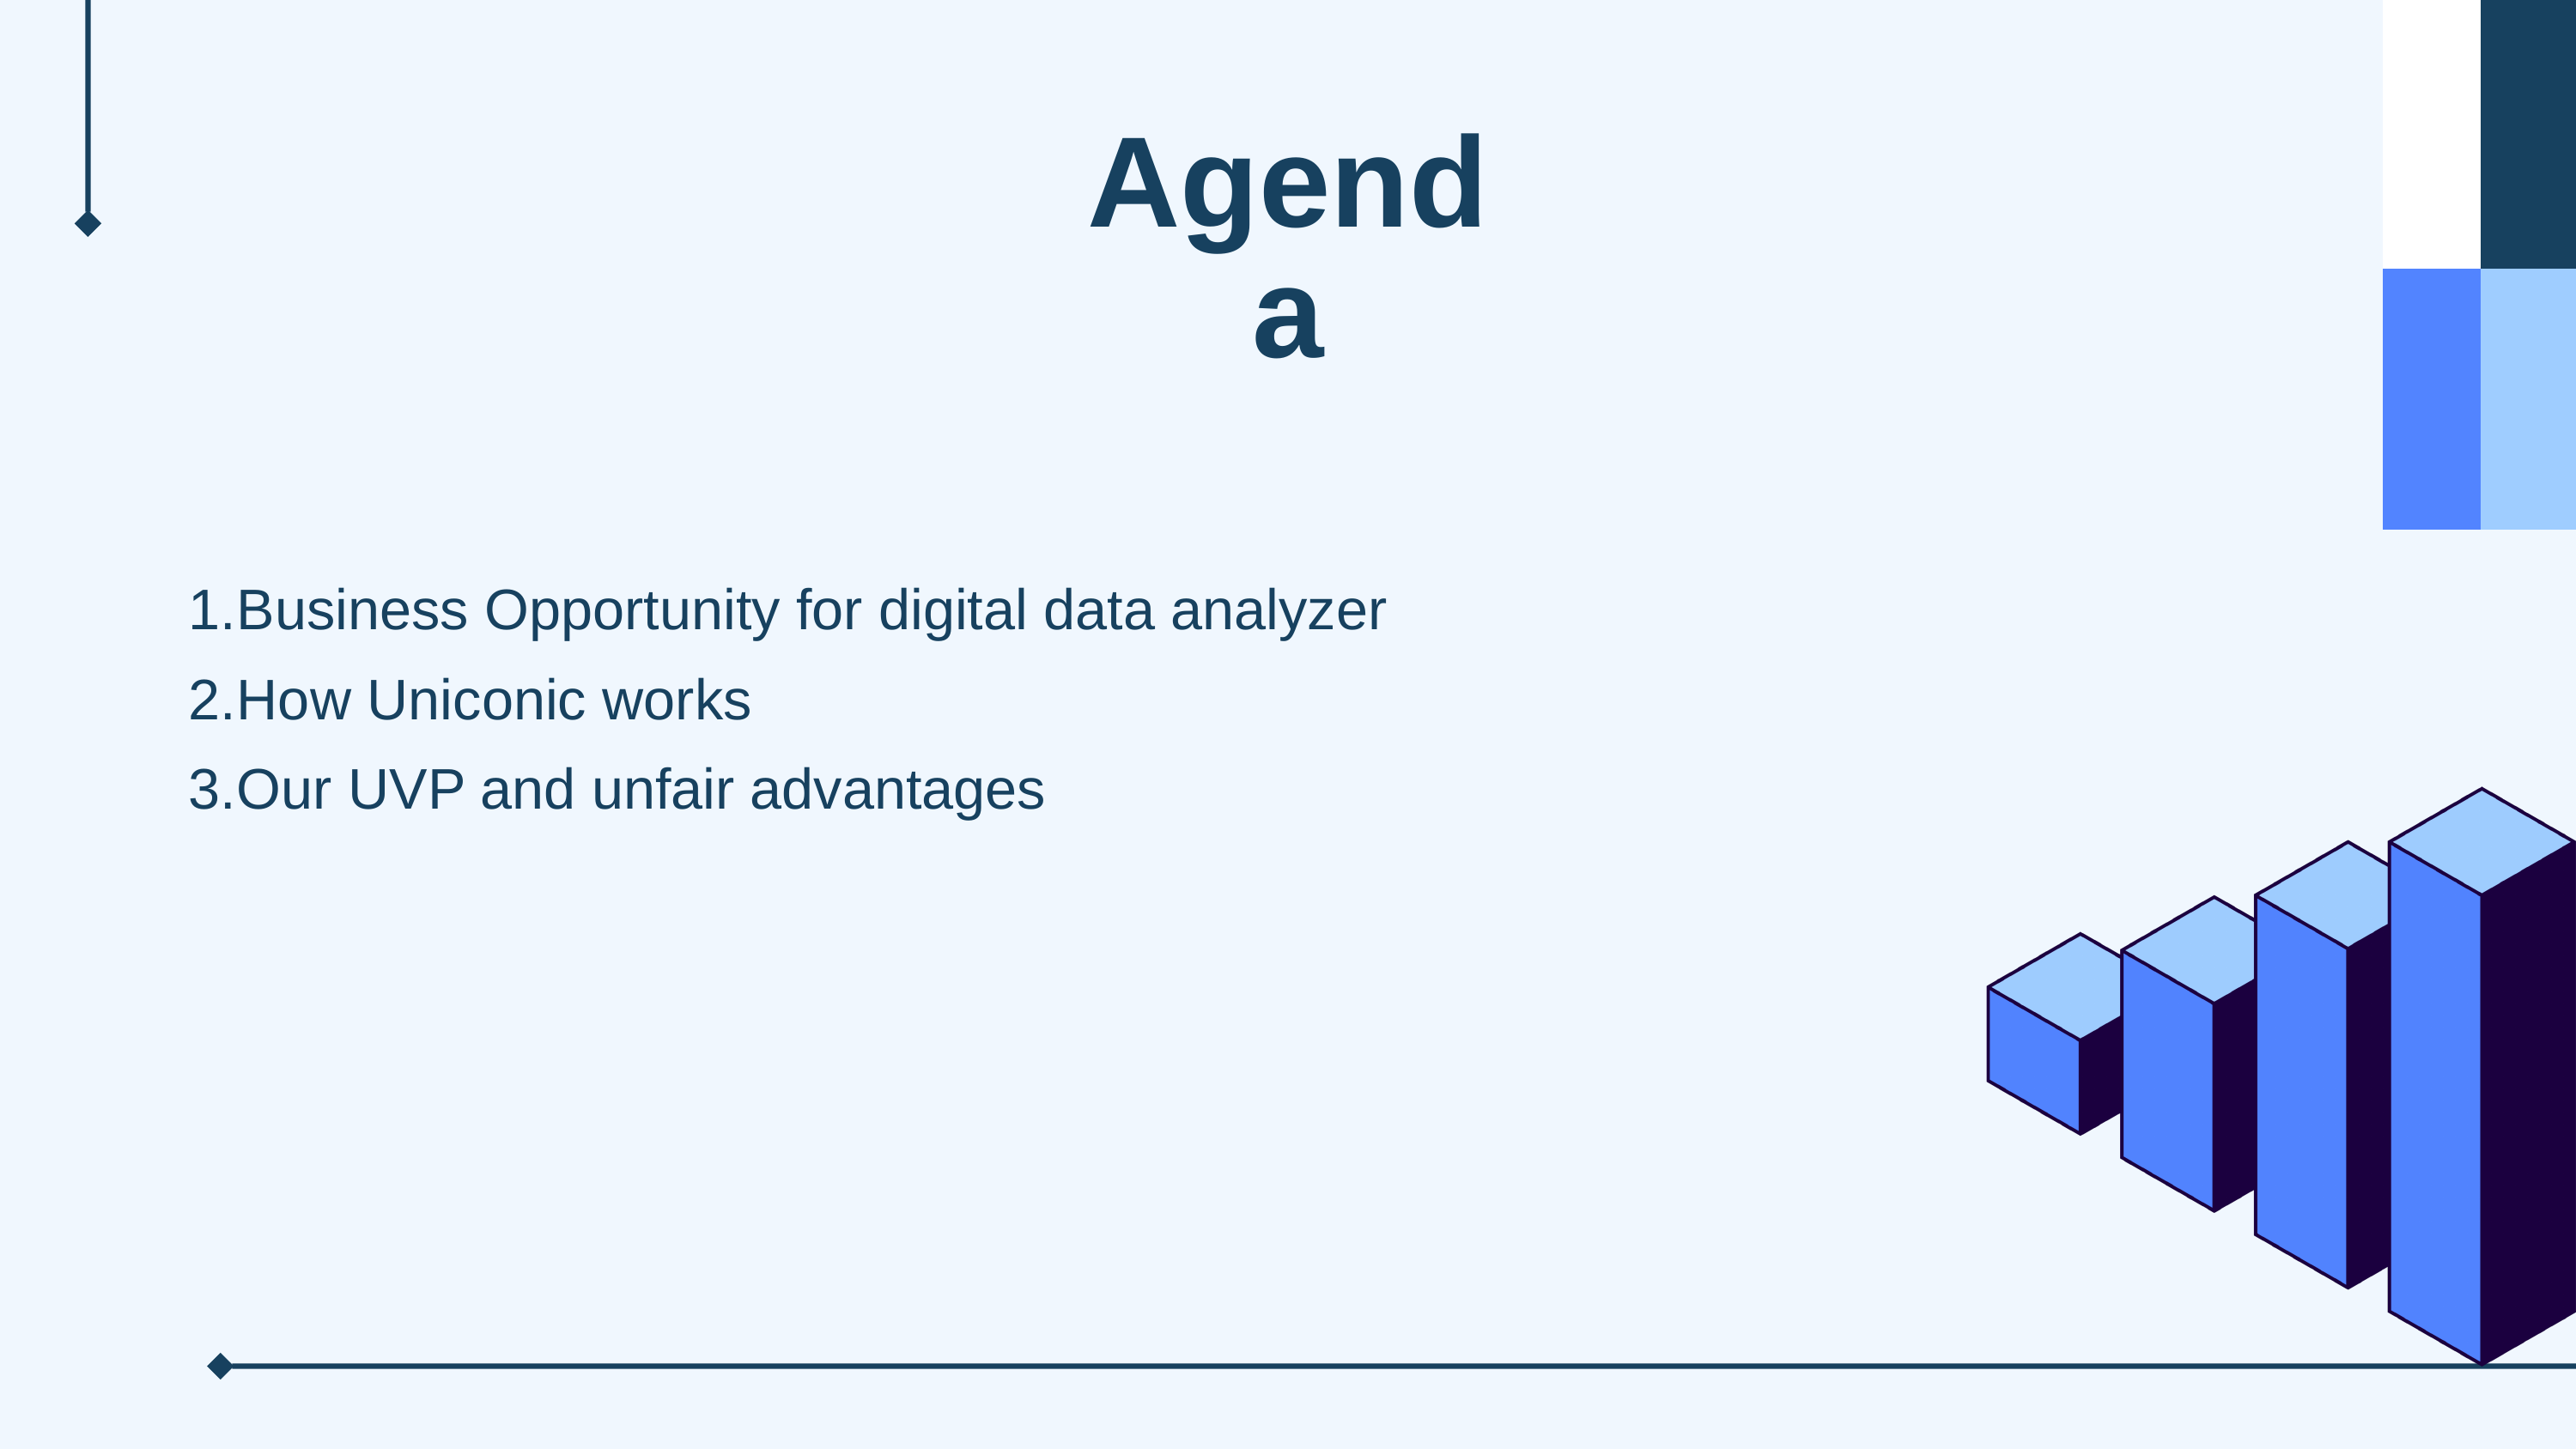

Agenda
Business Opportunity for digital data analyzer
How Uniconic works
Our UVP and unfair advantages